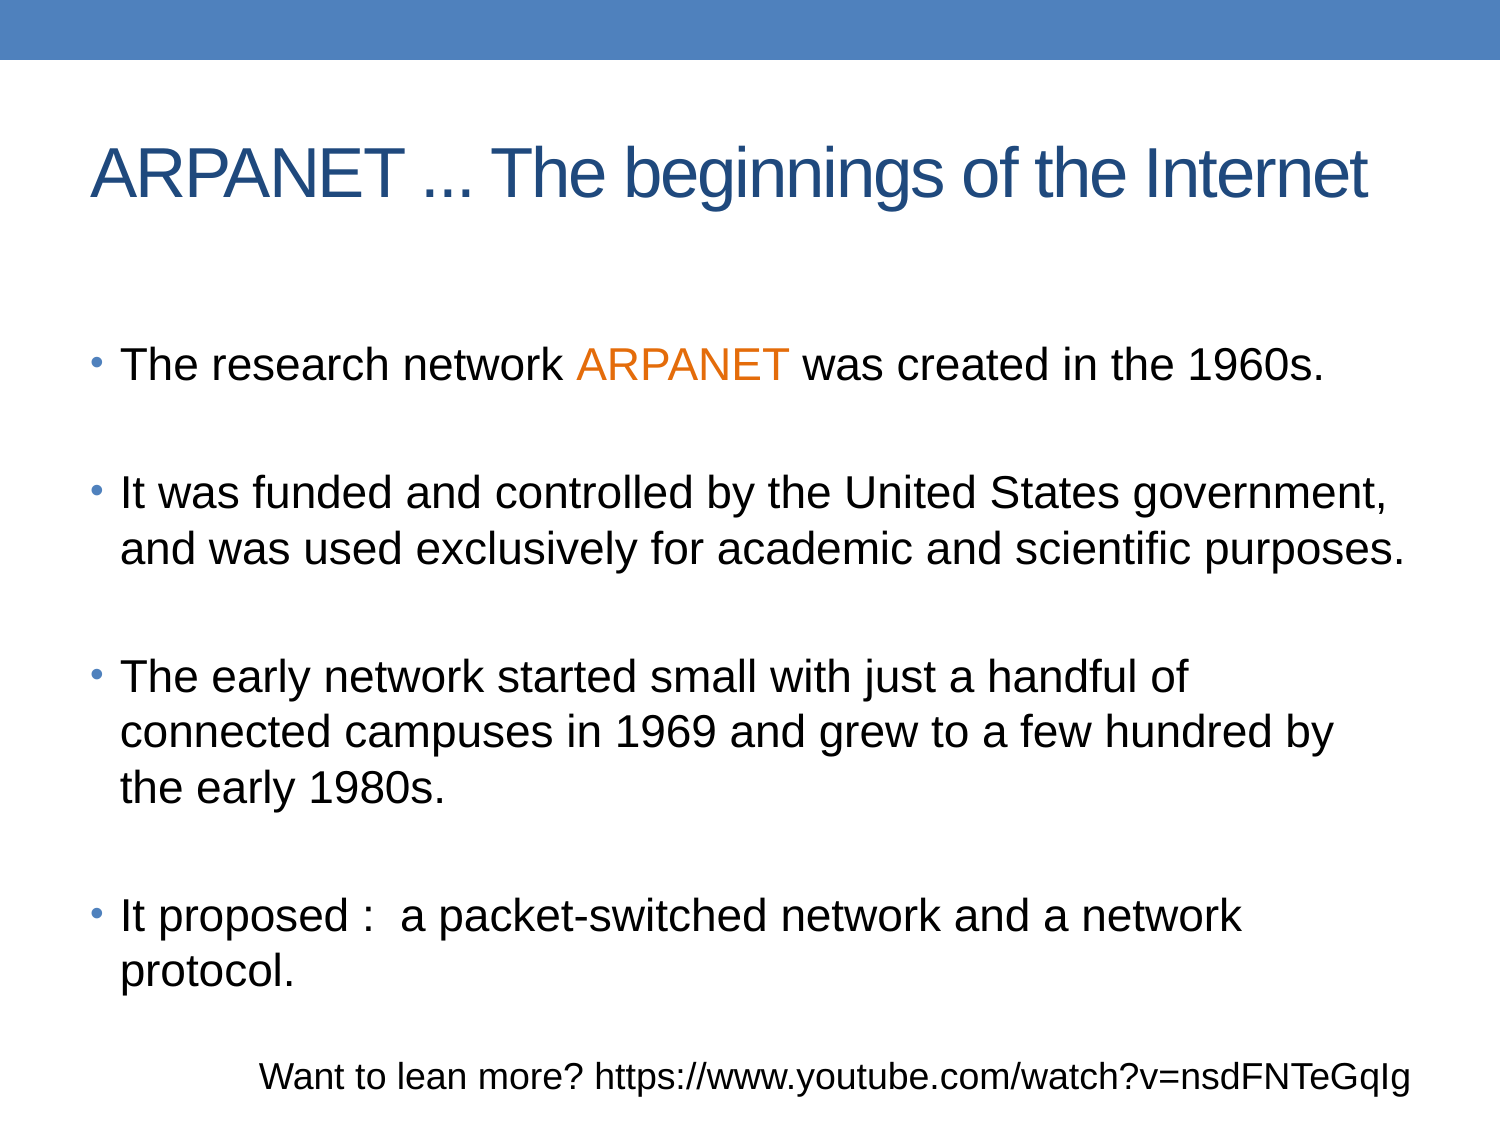

# ARPANET ... The beginnings of the Internet

The research network ARPANET was created in the 1960s.

It was funded and controlled by the United States government, and was used exclusively for academic and scientific purposes.

The early network started small with just a handful of connected campuses in 1969 and grew to a few hundred by the early 1980s.

It proposed :  a packet-switched network and a network protocol.

Want to lean more? https://www.youtube.com/watch?v=nsdFNTeGqIg